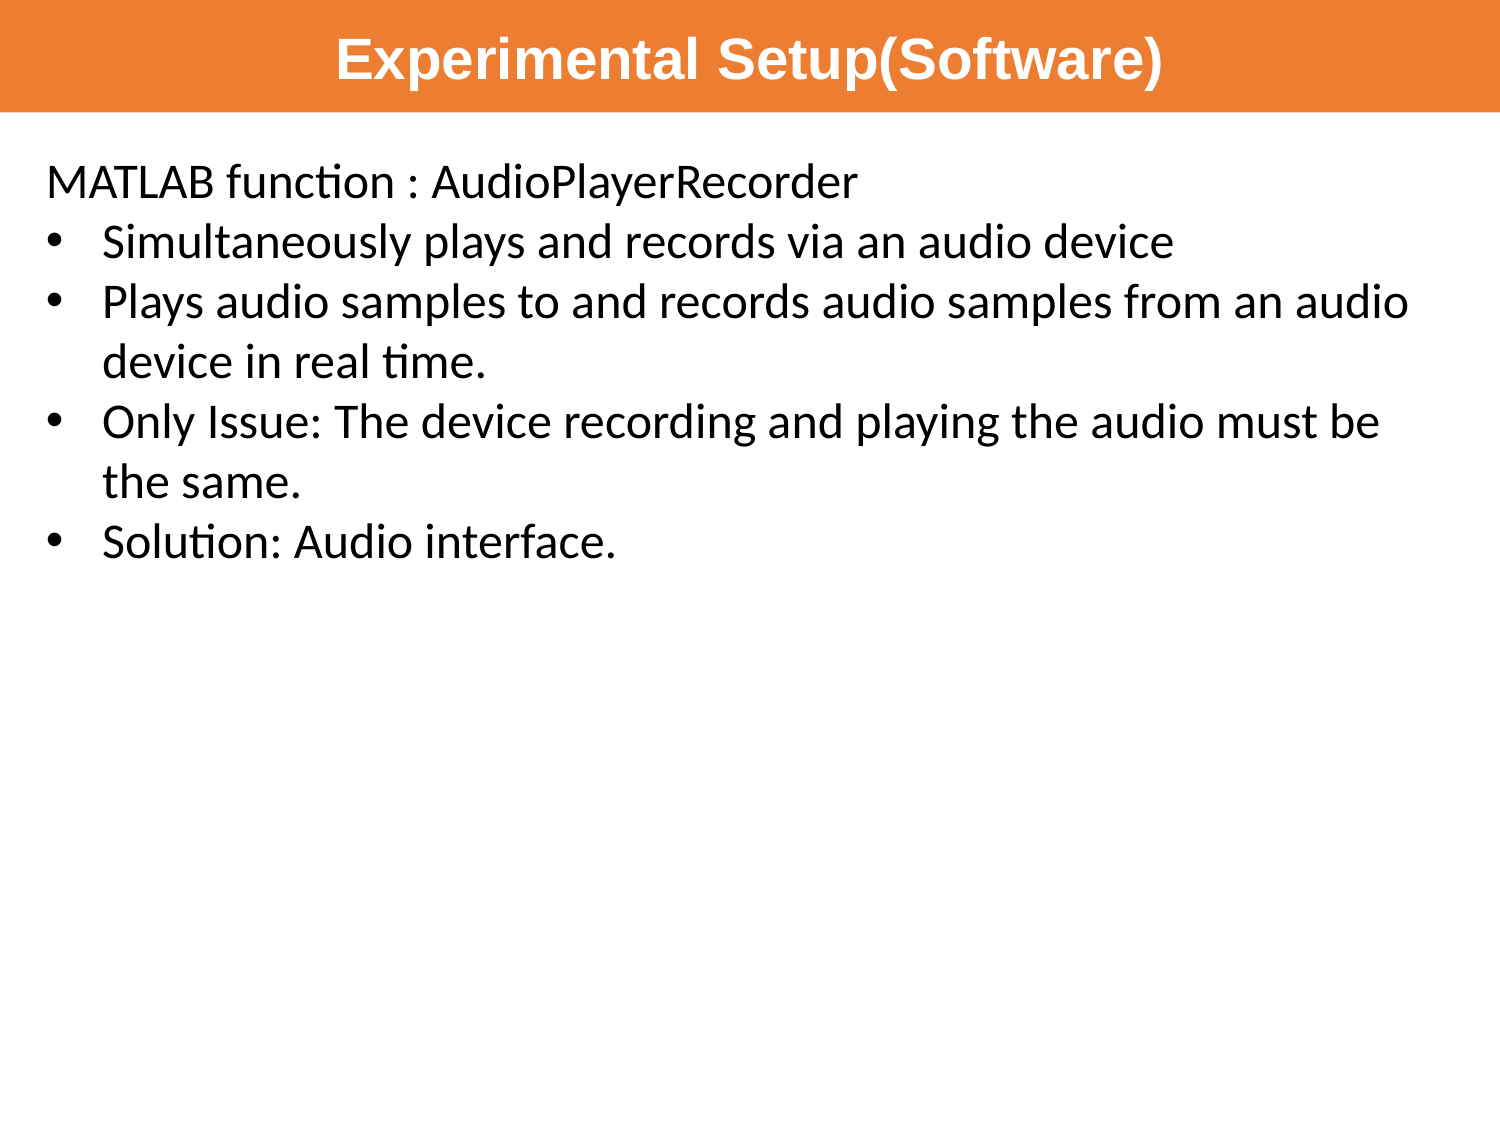

Experimental Setup(Software)
MATLAB function : AudioPlayerRecorder
Simultaneously plays and records via an audio device
Plays audio samples to and records audio samples from an audio device in real time.
Only Issue: The device recording and playing the audio must be the same.
Solution: Audio interface.